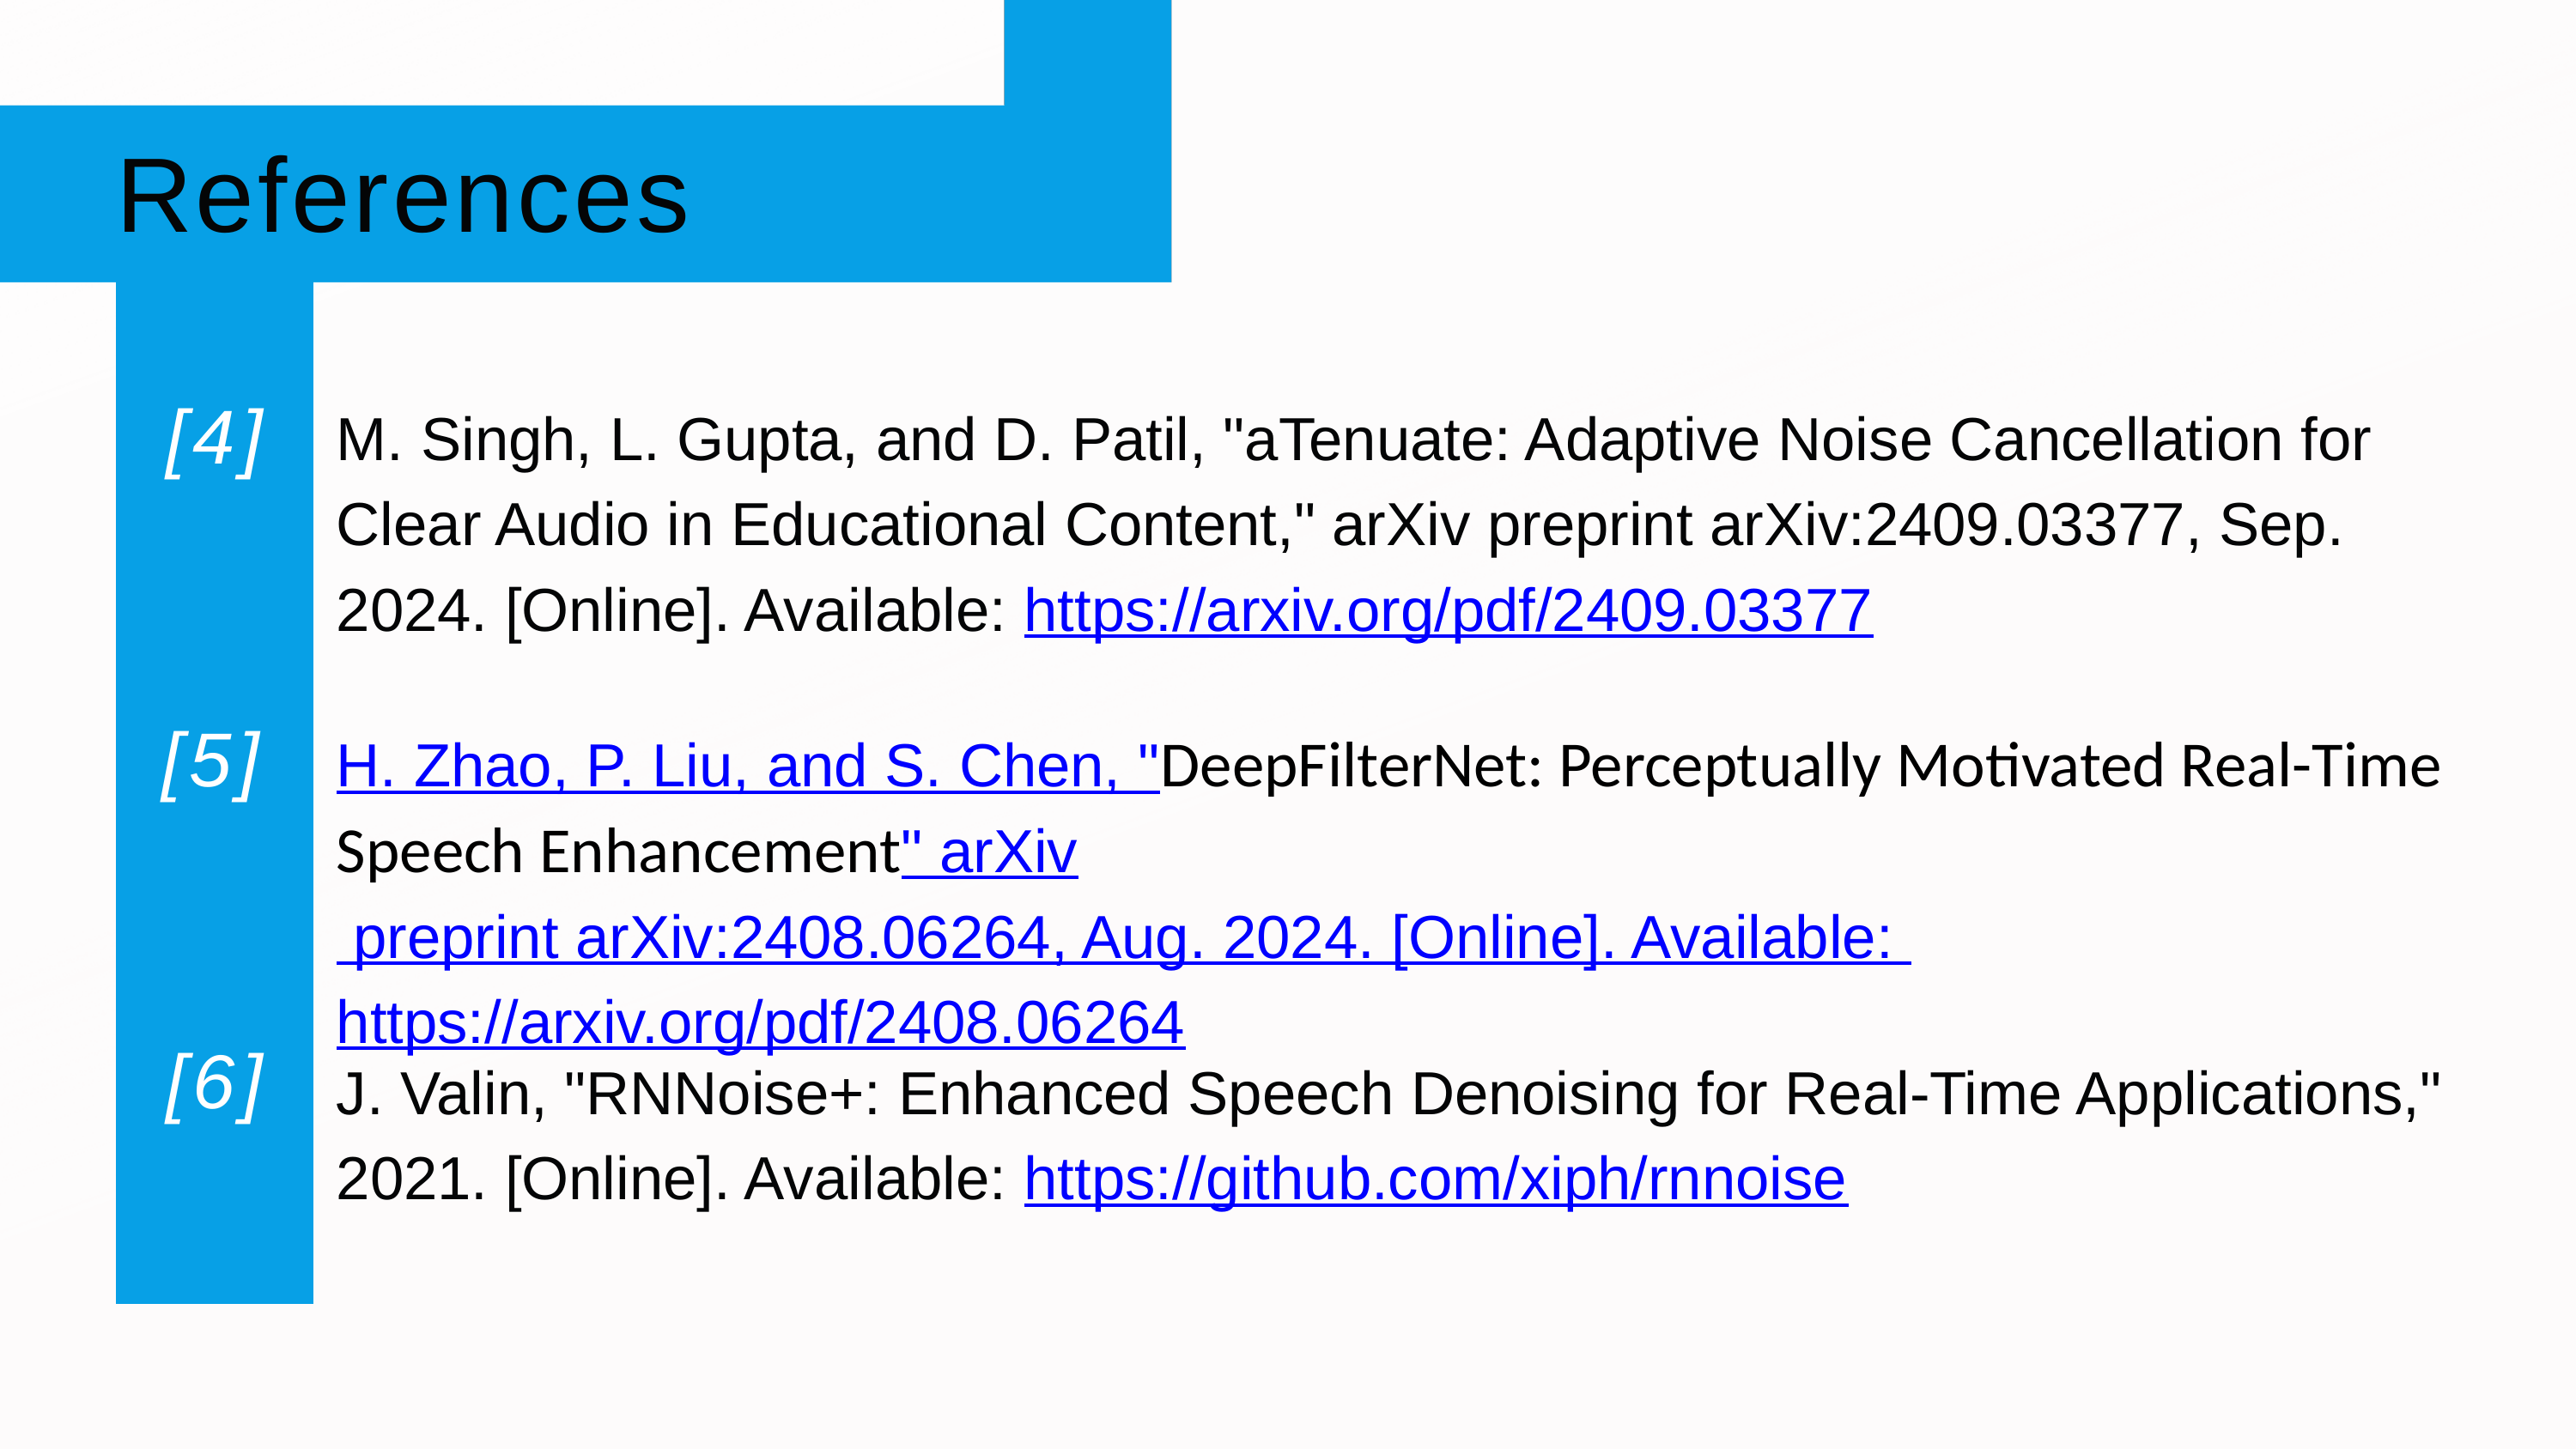

References

[4]
M. Singh, L. Gupta, and D. Patil, "aTenuate: Adaptive Noise Cancellation for Clear Audio in Educational Content," arXiv preprint arXiv:2409.03377, Sep. 2024. [Online]. Available: https://arxiv.org/pdf/2409.03377
[5]
H. Zhao, P. Liu, and S. Chen, "DeepFilterNet: Perceptually Motivated Real-Time Speech Enhancement" arXiv preprint arXiv:2408.06264, Aug. 2024. [Online]. Available: https://arxiv.org/pdf/2408.06264
[6]
J. Valin, "RNNoise+: Enhanced Speech Denoising for Real-Time Applications," 2021. [Online]. Available: https://github.com/xiph/rnnoise